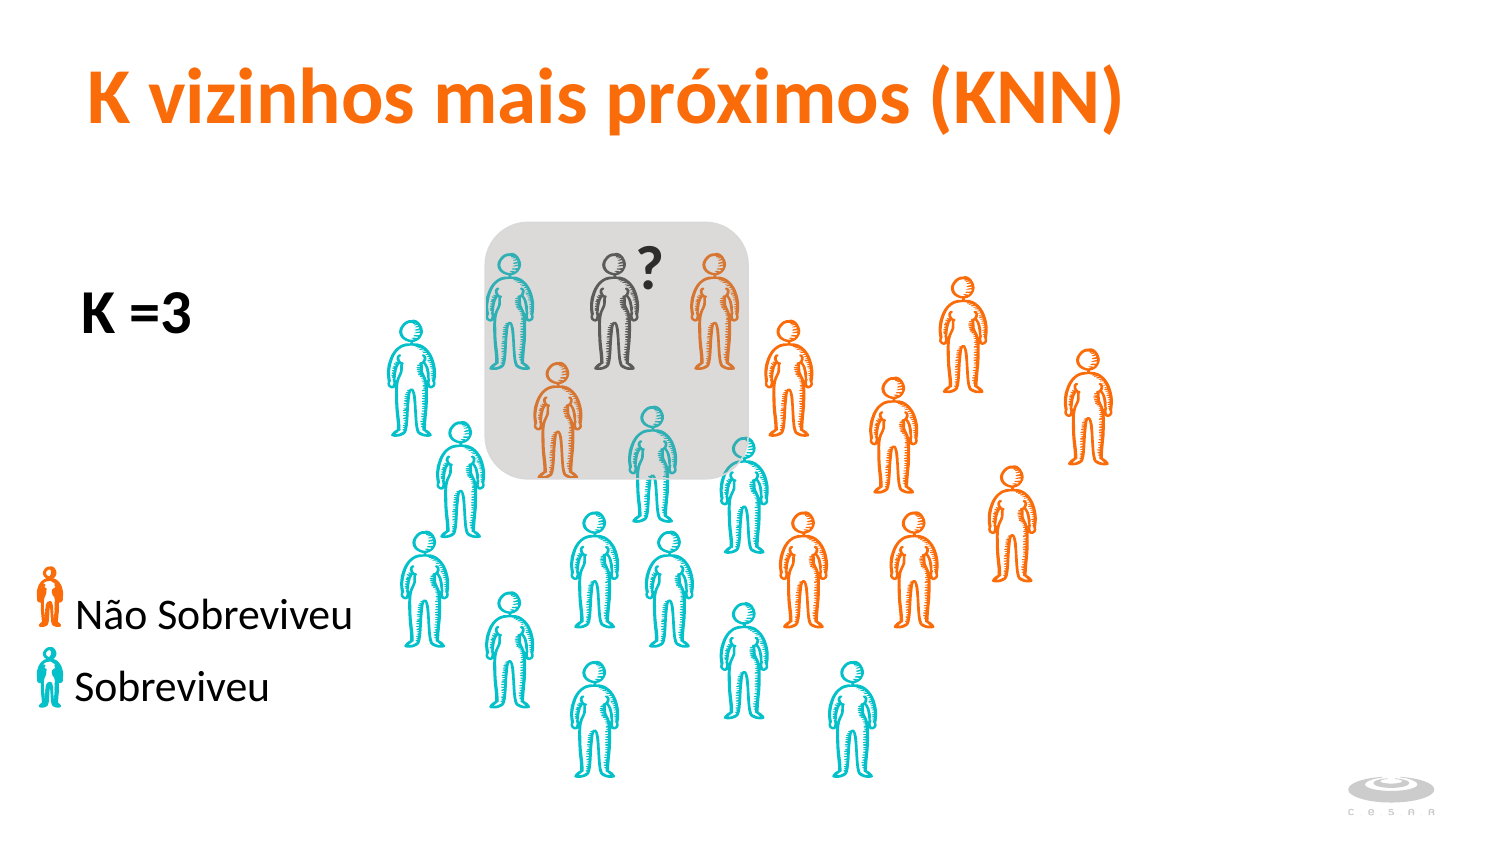

# K vizinhos mais próximos (KNN)
?

K =3

Não Sobreviveu

Sobreviveu